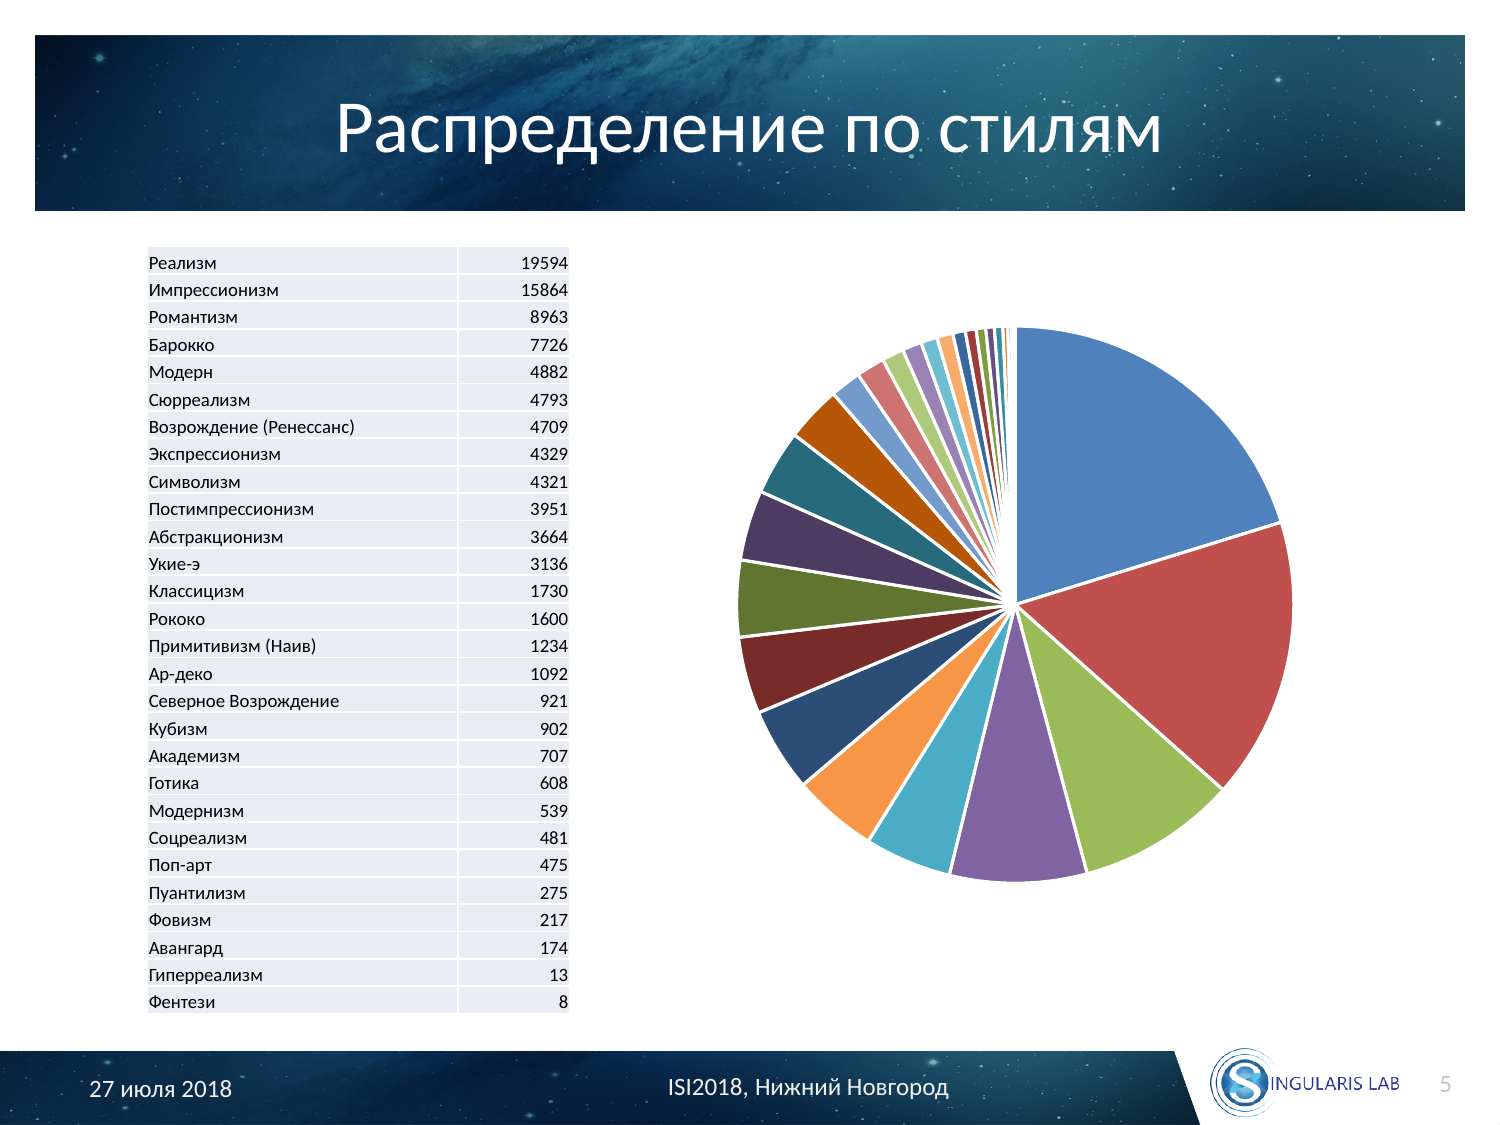

# Распределение по стилям
| Реализм | 19594 |
| --- | --- |
| Импрессионизм | 15864 |
| Романтизм | 8963 |
| Барокко | 7726 |
| Модерн | 4882 |
| Сюрреализм | 4793 |
| Возрождение (Ренессанс) | 4709 |
| Экспрессионизм | 4329 |
| Символизм | 4321 |
| Постимпрессионизм | 3951 |
| Абстракционизм | 3664 |
| Укие-э | 3136 |
| Классицизм | 1730 |
| Рококо | 1600 |
| Примитивизм (Наив) | 1234 |
| Ар-деко | 1092 |
| Северное Возрождение | 921 |
| Кубизм | 902 |
| Академизм | 707 |
| Готика | 608 |
| Модернизм | 539 |
| Соцреализм | 481 |
| Поп-арт | 475 |
| Пуантилизм | 275 |
| Фовизм | 217 |
| Авангард | 174 |
| Гиперреализм | 13 |
| Фентези | 8 |

### Chart

| Category |  |
|---|---|
| Реализм | 19594.0 |
| Импрессионизм | 15864.0 |
| Романтизм | 8963.0 |
| Барокко | 7726.0 |
| Модерн | 4882.0 |
| Сюрреализм | 4793.0 |
| Возрождение (Ренессанс) | 4709.0 |
| Экспрессионизм | 4329.0 |
| Символизм | 4321.0 |
| Постимпрессионизм | 3951.0 |
| Абстракционизм | 3664.0 |
| Укие-э | 3136.0 |
| Классицизм | 1730.0 |
| Рококо | 1600.0 |
| Примитивизм (Наив) | 1234.0 |
| Ар-деко | 1092.0 |
| Северное Возрождение | 921.0 |
| Кубизм | 902.0 |
| Академизм | 707.0 |
| Готика | 608.0 |
| Модернизм | 539.0 |
| Соцреализм | 481.0 |
| Поп-арт | 475.0 |
| Пуантилизм | 275.0 |
| Фовизм | 217.0 |
| Авангард | 174.0 |
| Гиперреализм | 13.0 |
| Фентези | 8.0 |
5
ISI2018, Нижний Новгород
27 июля 2018